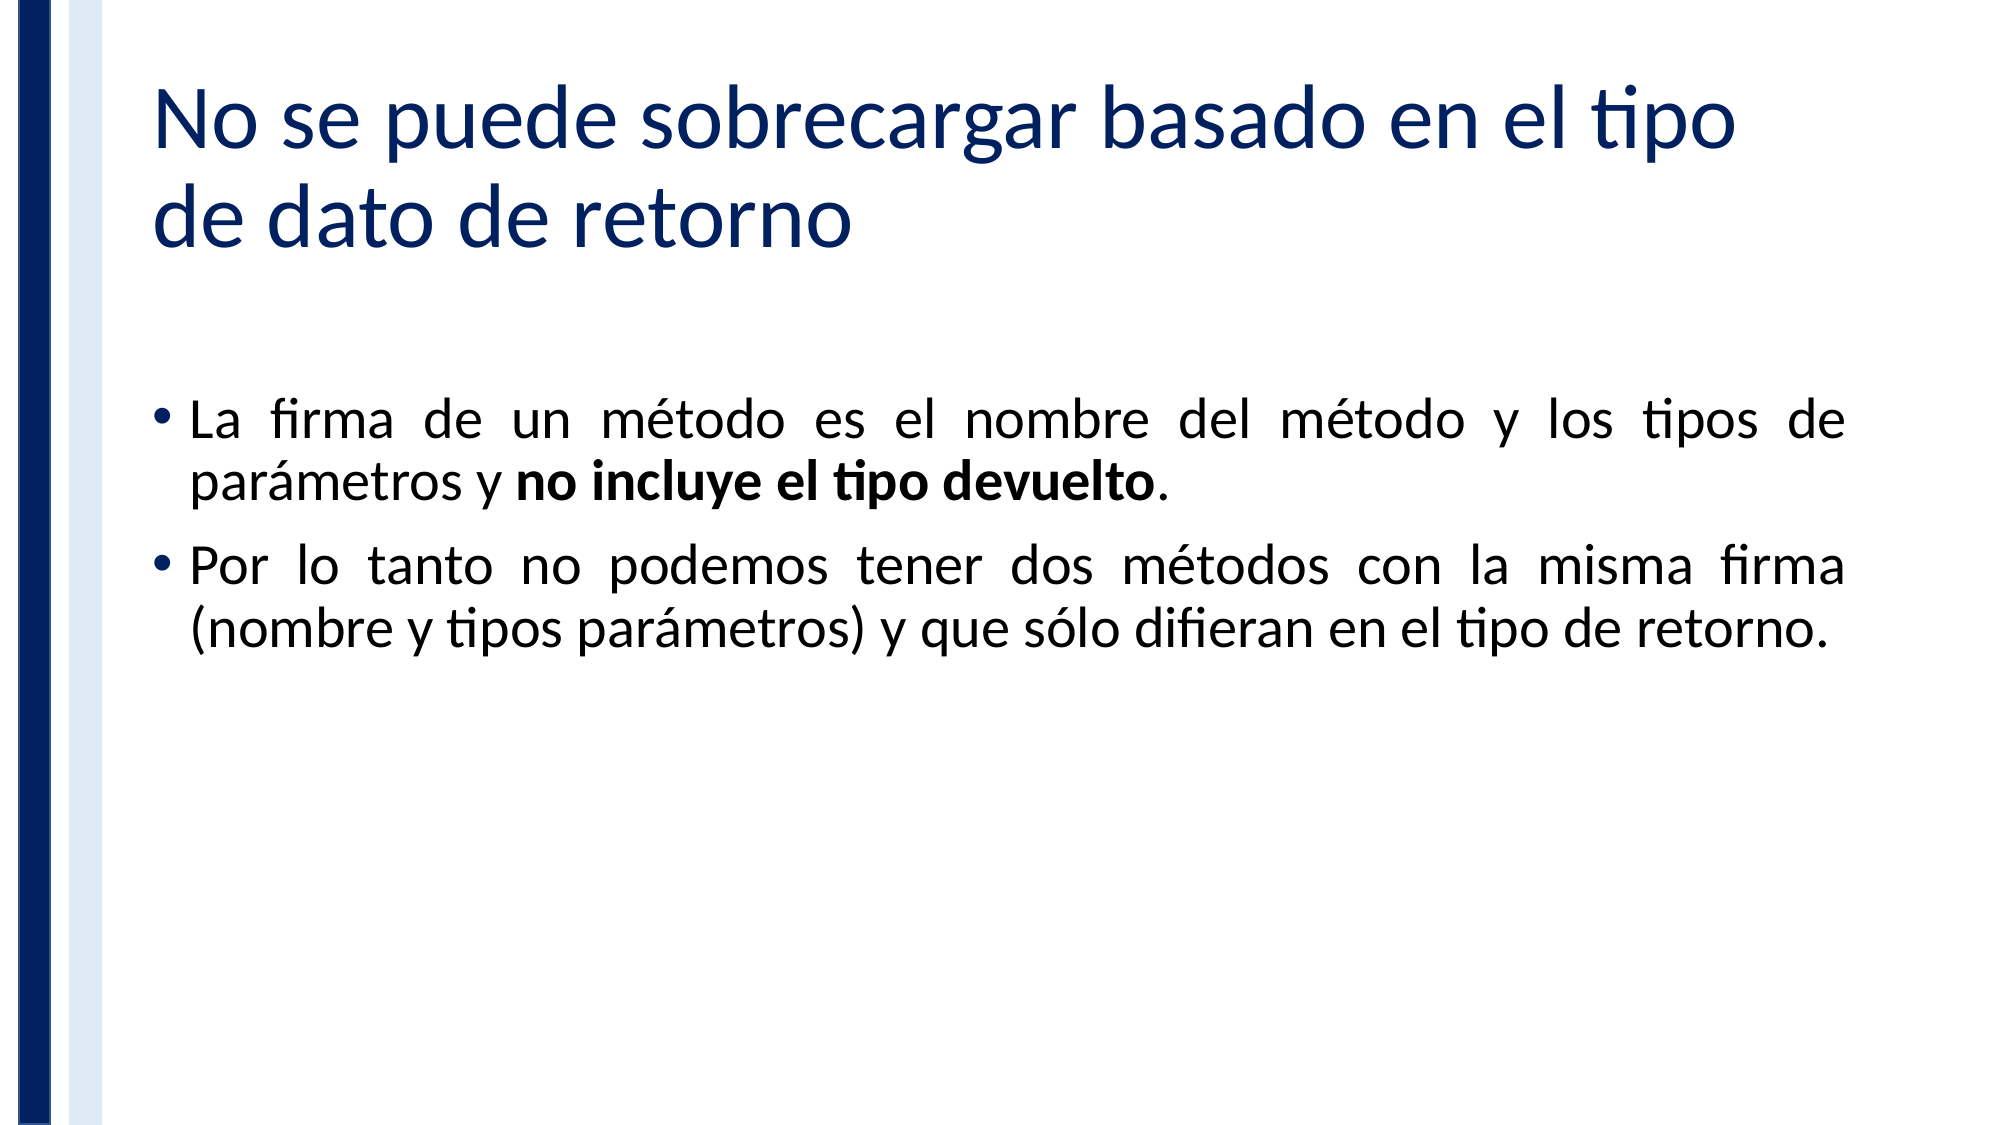

# No se puede sobrecargar basado en el tipo de dato de retorno

La firma de un método es el nombre del método y los tipos de parámetros y no incluye el tipo devuelto.
Por lo tanto no podemos tener dos métodos con la misma firma (nombre y tipos parámetros) y que sólo difieran en el tipo de retorno.